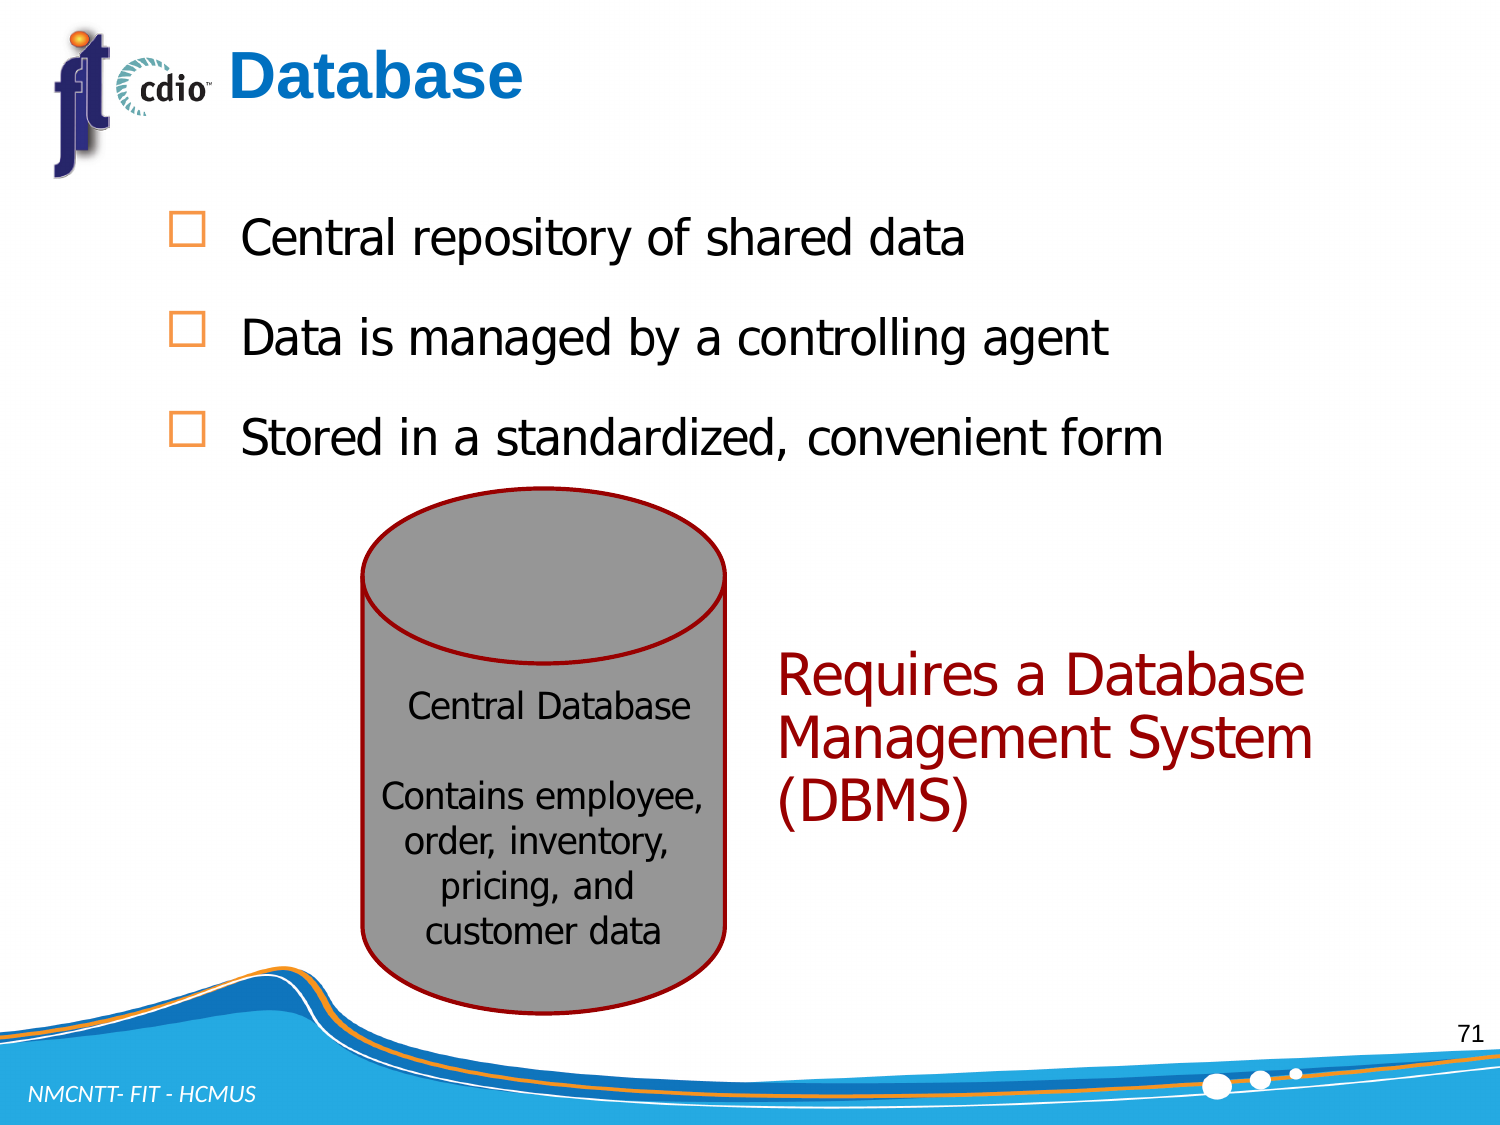

# Database
Central repository of shared data
Data is managed by a controlling agent
Stored in a standardized, convenient form

 Central Database

Contains employee,
order, inventory,
pricing, and
customer data
Requires a Database Management System (DBMS)
71
NMCNTT- FIT - HCMUS